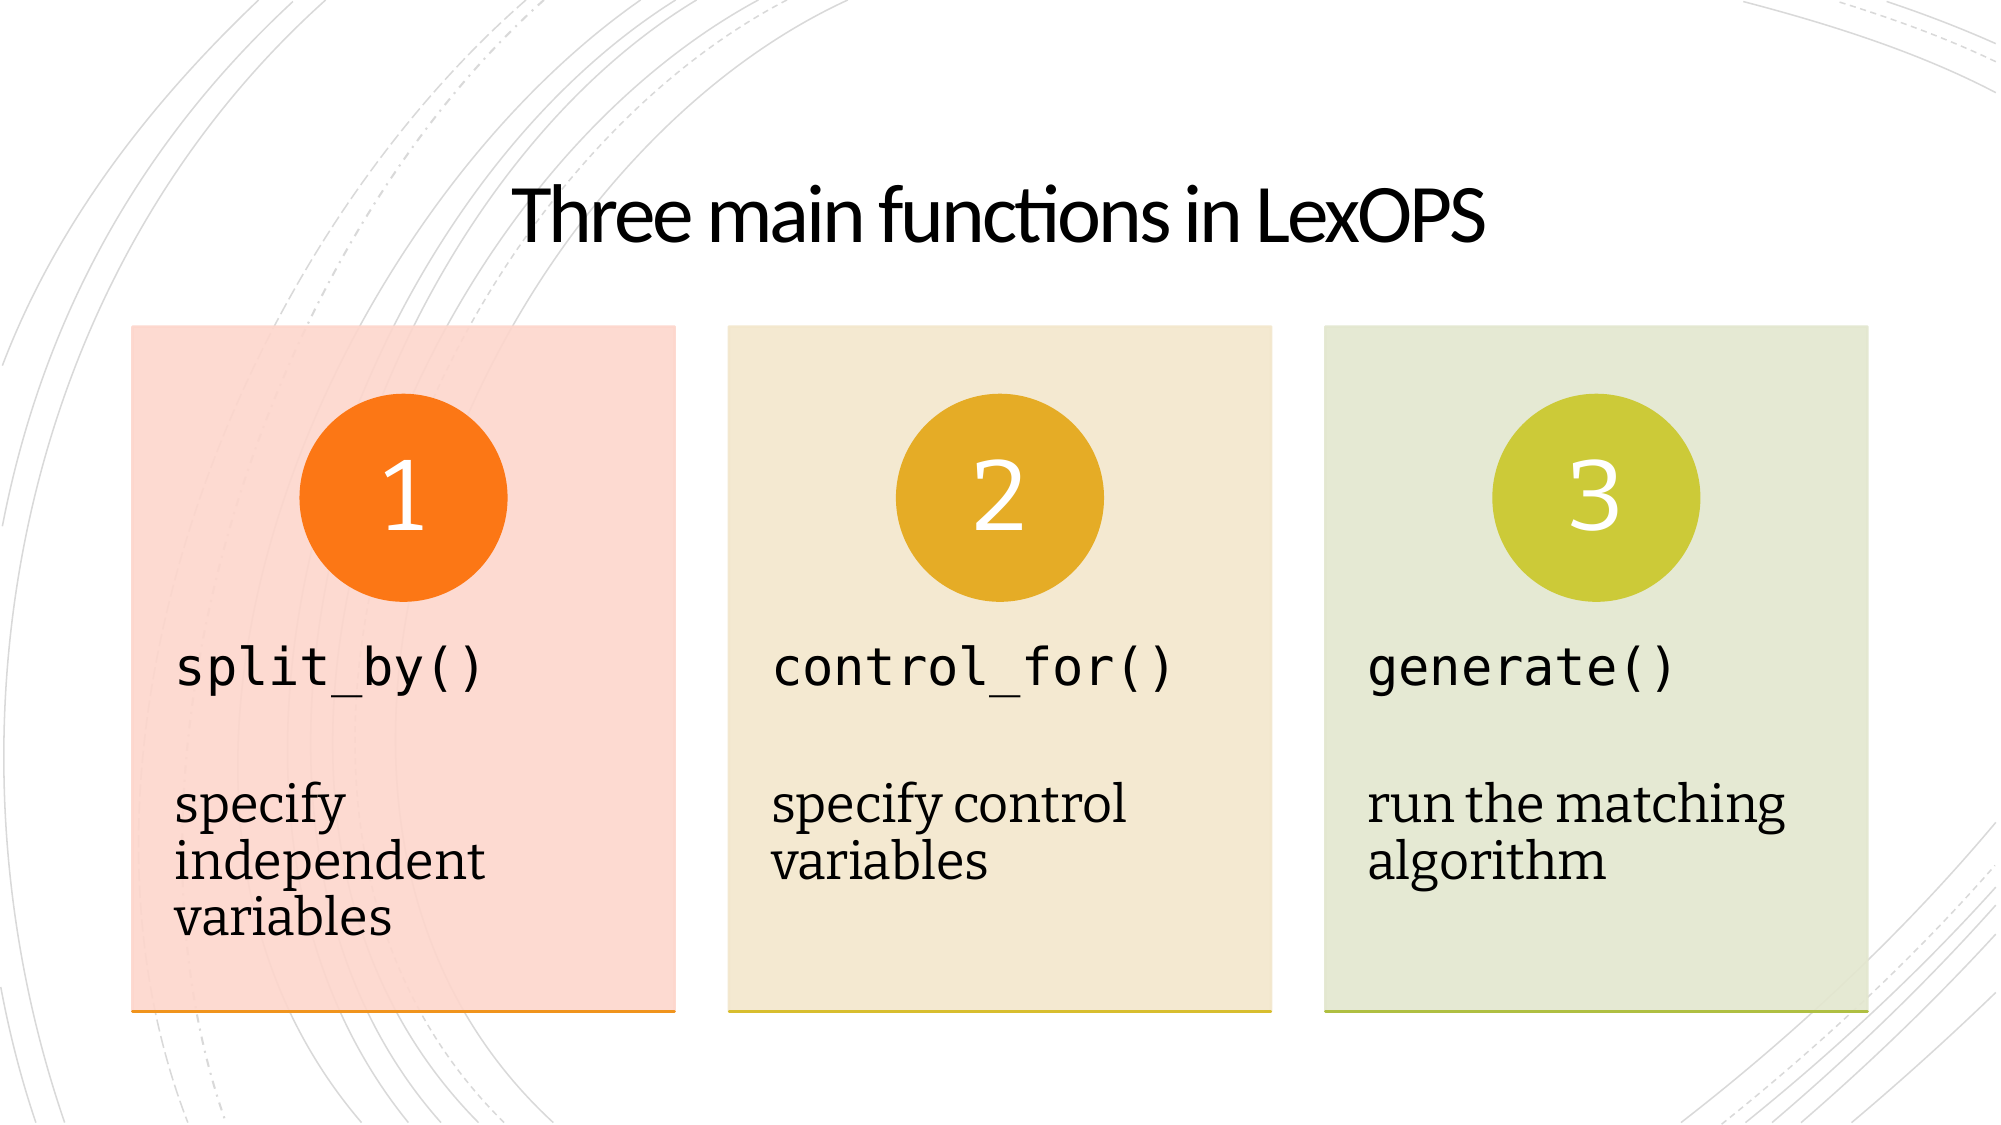

# Three main functions in LexOPS
split_by()
specify independent variables
1
control_for()
specify control variables
2
generate()
run the matching algorithm
3